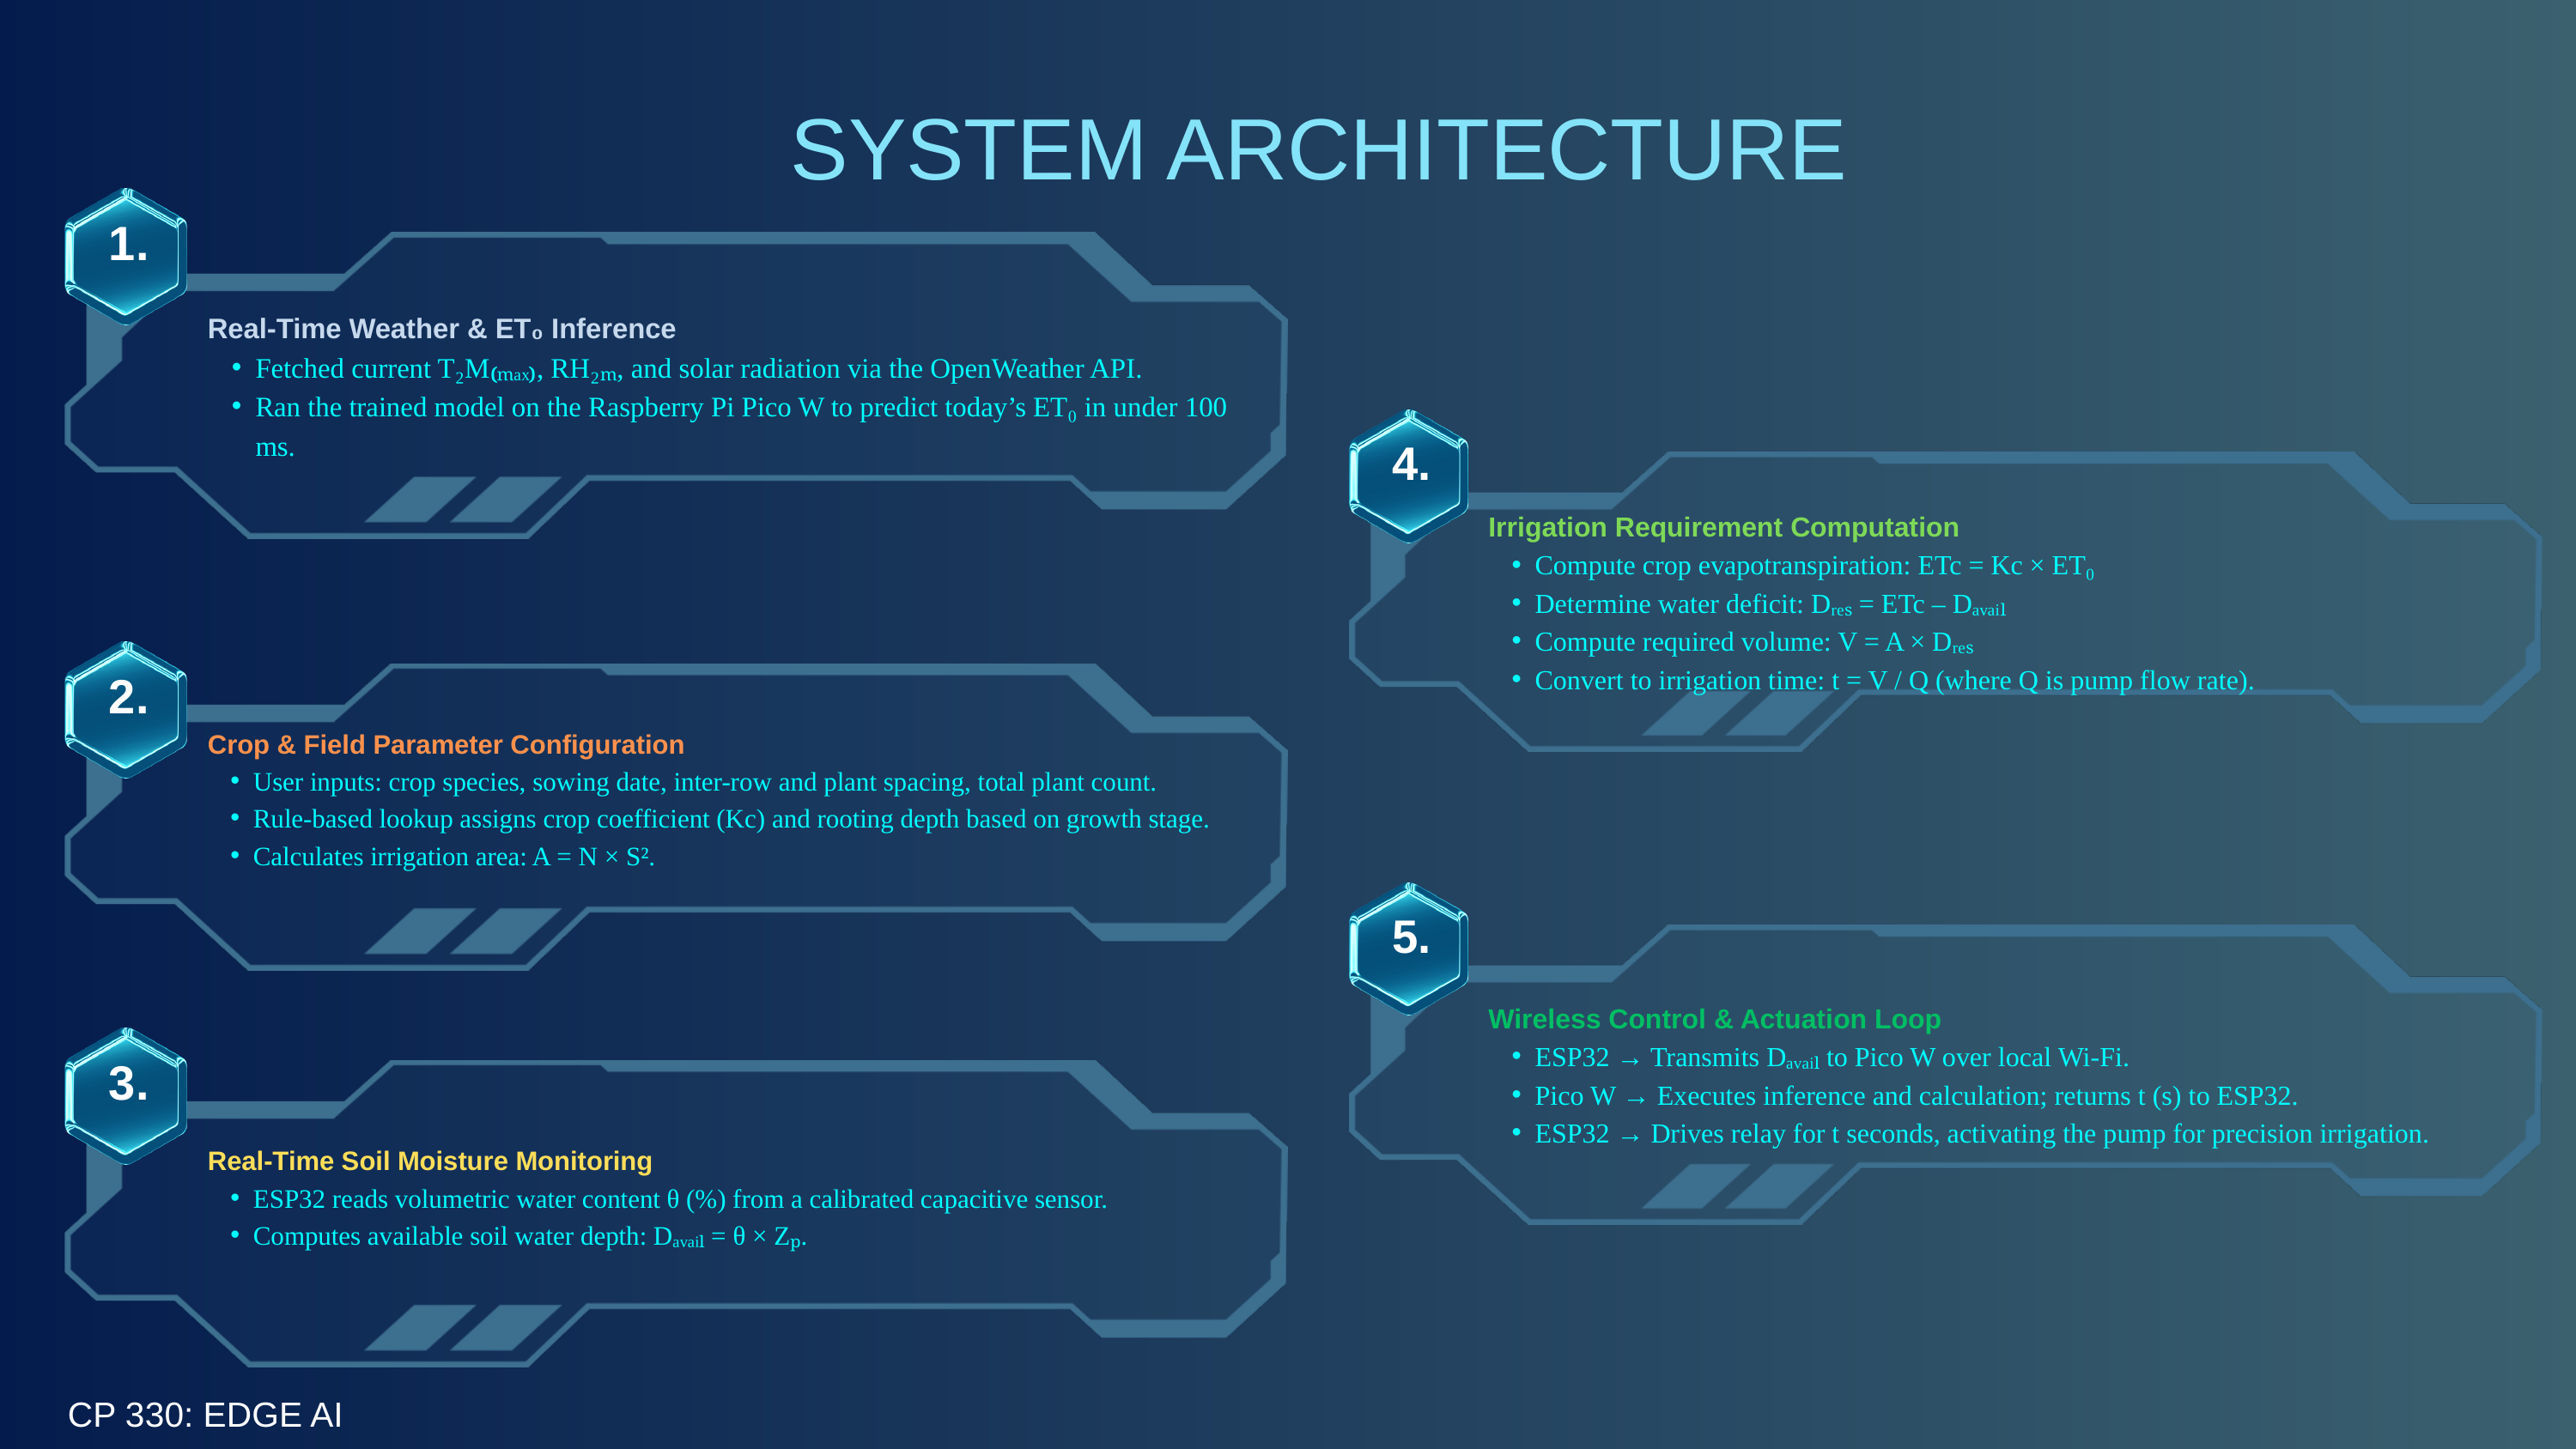

SYSTEM ARCHITECTURE

1.

Real-Time Weather & ET₀ Inference
Fetched current T₂M₍ₘₐₓ₎, RH₂ₘ, and solar radiation via the OpenWeather API.
Ran the trained model on the Raspberry Pi Pico W to predict today’s ET₀ in under 100 ms.

4.

Irrigation Requirement Computation
Compute crop evapotranspiration: ETc = Kc × ET₀
Determine water deficit: Dᵣₑₛ = ETc – Dₐᵥₐᵢₗ
Compute required volume: V = A × Dᵣₑₛ
Convert to irrigation time: t = V / Q (where Q is pump flow rate).

2.
Crop & Field Parameter Configuration
User inputs: crop species, sowing date, inter-row and plant spacing, total plant count.
Rule-based lookup assigns crop coefficient (Kc) and rooting depth based on growth stage.
Calculates irrigation area: A = N × S².

5.

Wireless Control & Actuation Loop
ESP32 → Transmits Dₐᵥₐᵢₗ to Pico W over local Wi-Fi.
Pico W → Executes inference and calculation; returns t (s) to ESP32.
ESP32 → Drives relay for t seconds, activating the pump for precision irrigation.

3.

Real-Time Soil Moisture Monitoring
ESP32 reads volumetric water content θ (%) from a calibrated capacitive sensor.
Computes available soil water depth: Dₐᵥₐᵢₗ = θ × Zₚ.

CP 330: EDGE AI